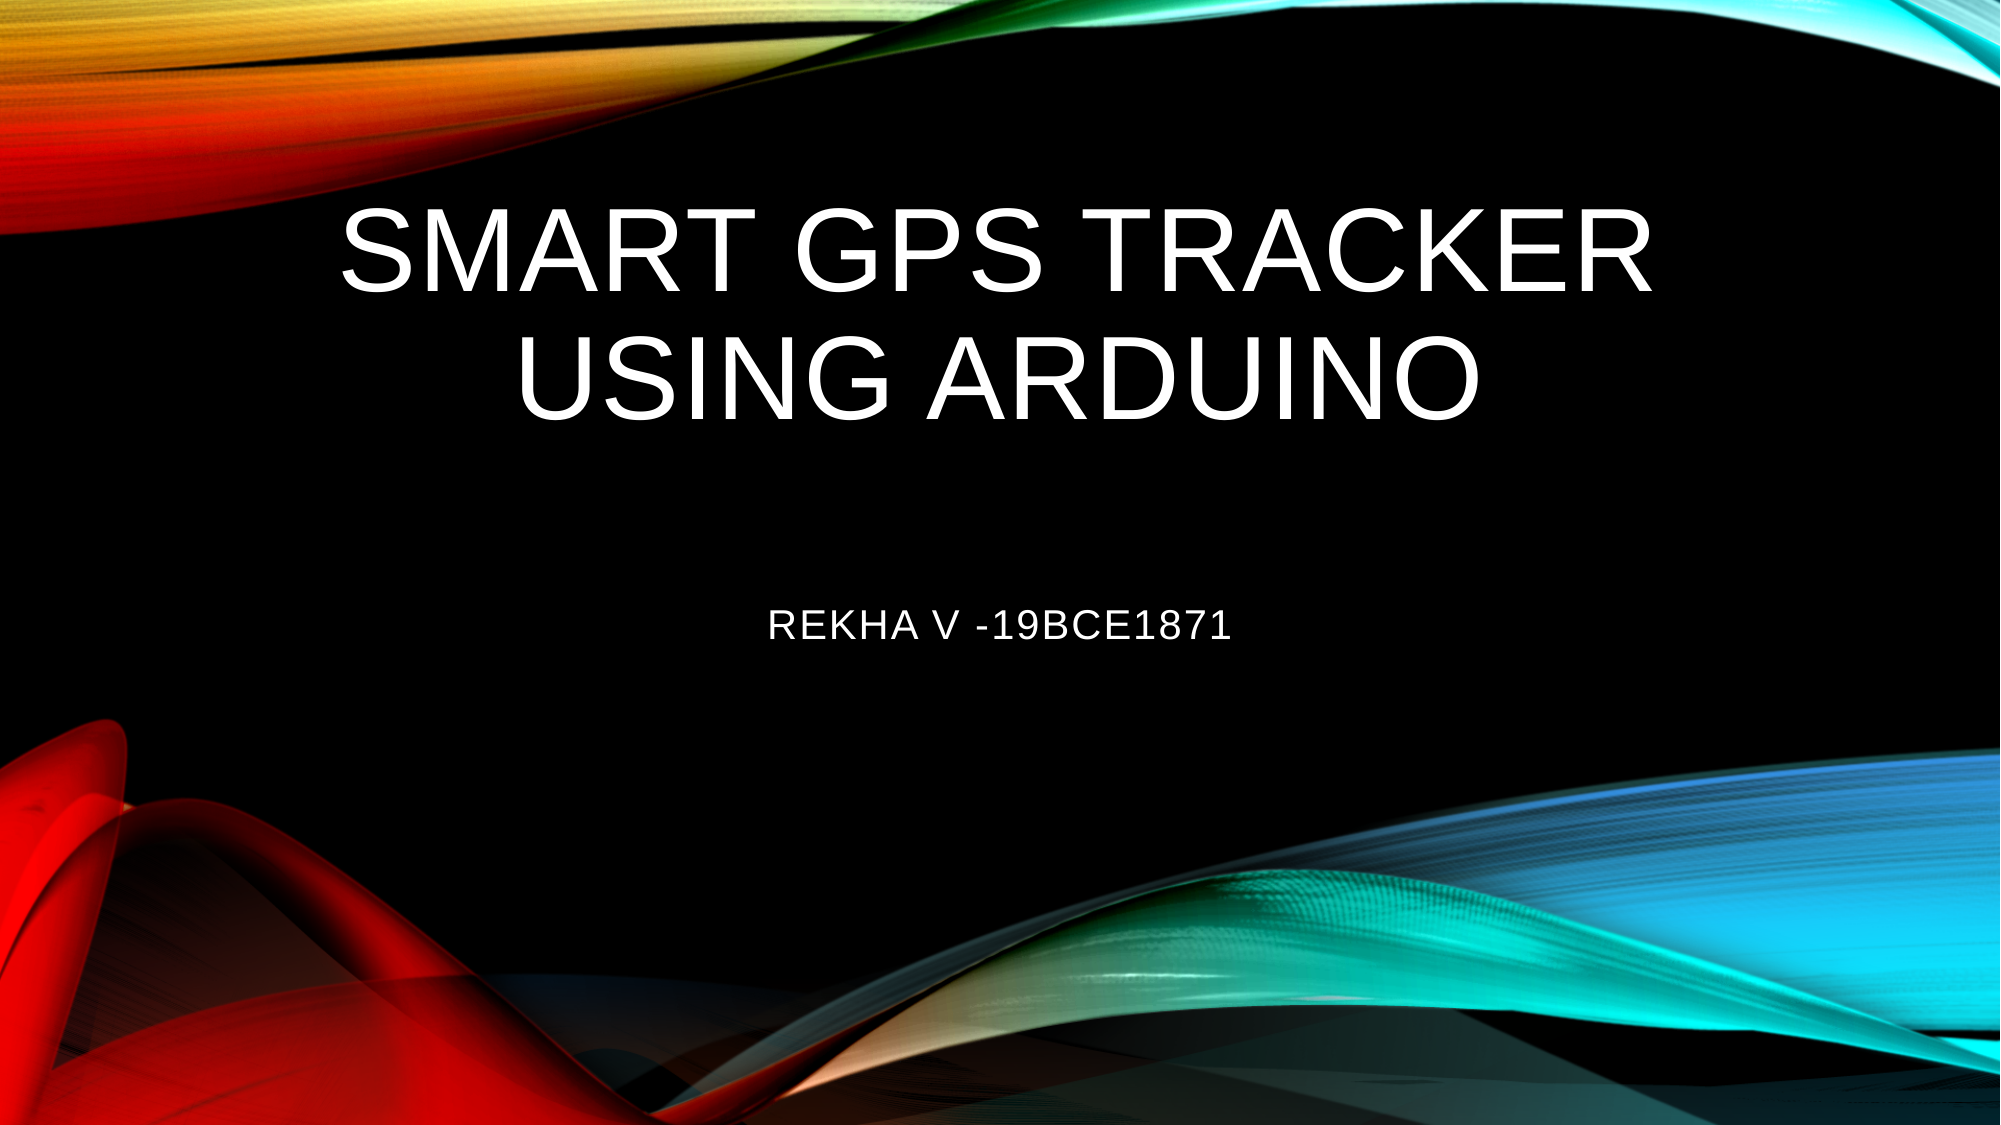

# SMART GPS TRACKER USING ARDUINO
REKHA V -19BCE1871